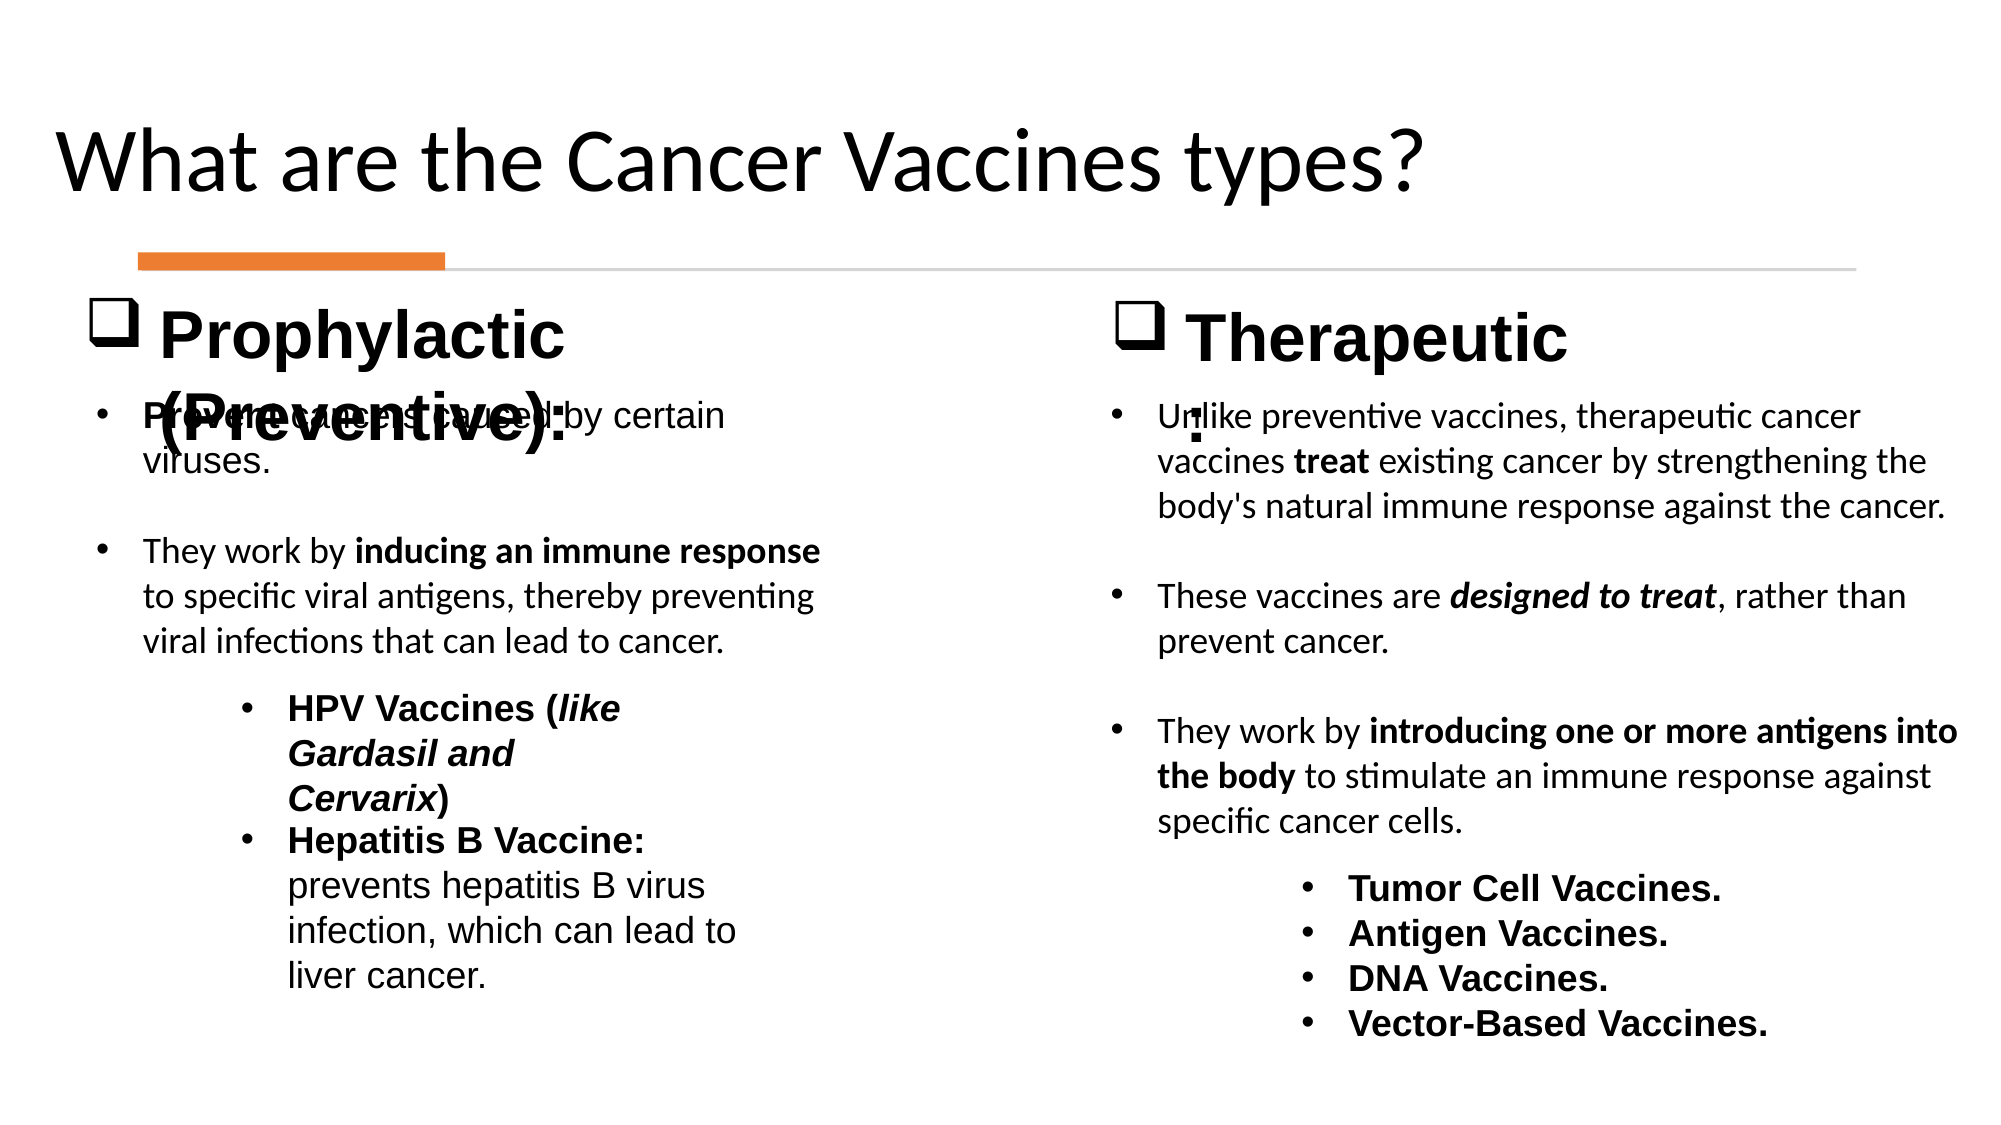

What are the Cancer Vaccines types?
#

Prophylactic (Preventive):
Therapeutic:
Prevent cancers caused by certain viruses.

They work by inducing an immune response to specific viral antigens, thereby preventing viral infections that can lead to cancer.
Unlike preventive vaccines, therapeutic cancer vaccines treat existing cancer by strengthening the body's natural immune response against the cancer.

These vaccines are designed to treat, rather than prevent cancer.

They work by introducing one or more antigens into the body to stimulate an immune response against specific cancer cells.
HPV Vaccines (like Gardasil and Cervarix)
Hepatitis B Vaccine:
prevents hepatitis B virus infection, which can lead to liver cancer.
Tumor Cell Vaccines.
Antigen Vaccines.
DNA Vaccines.
Vector-Based Vaccines.